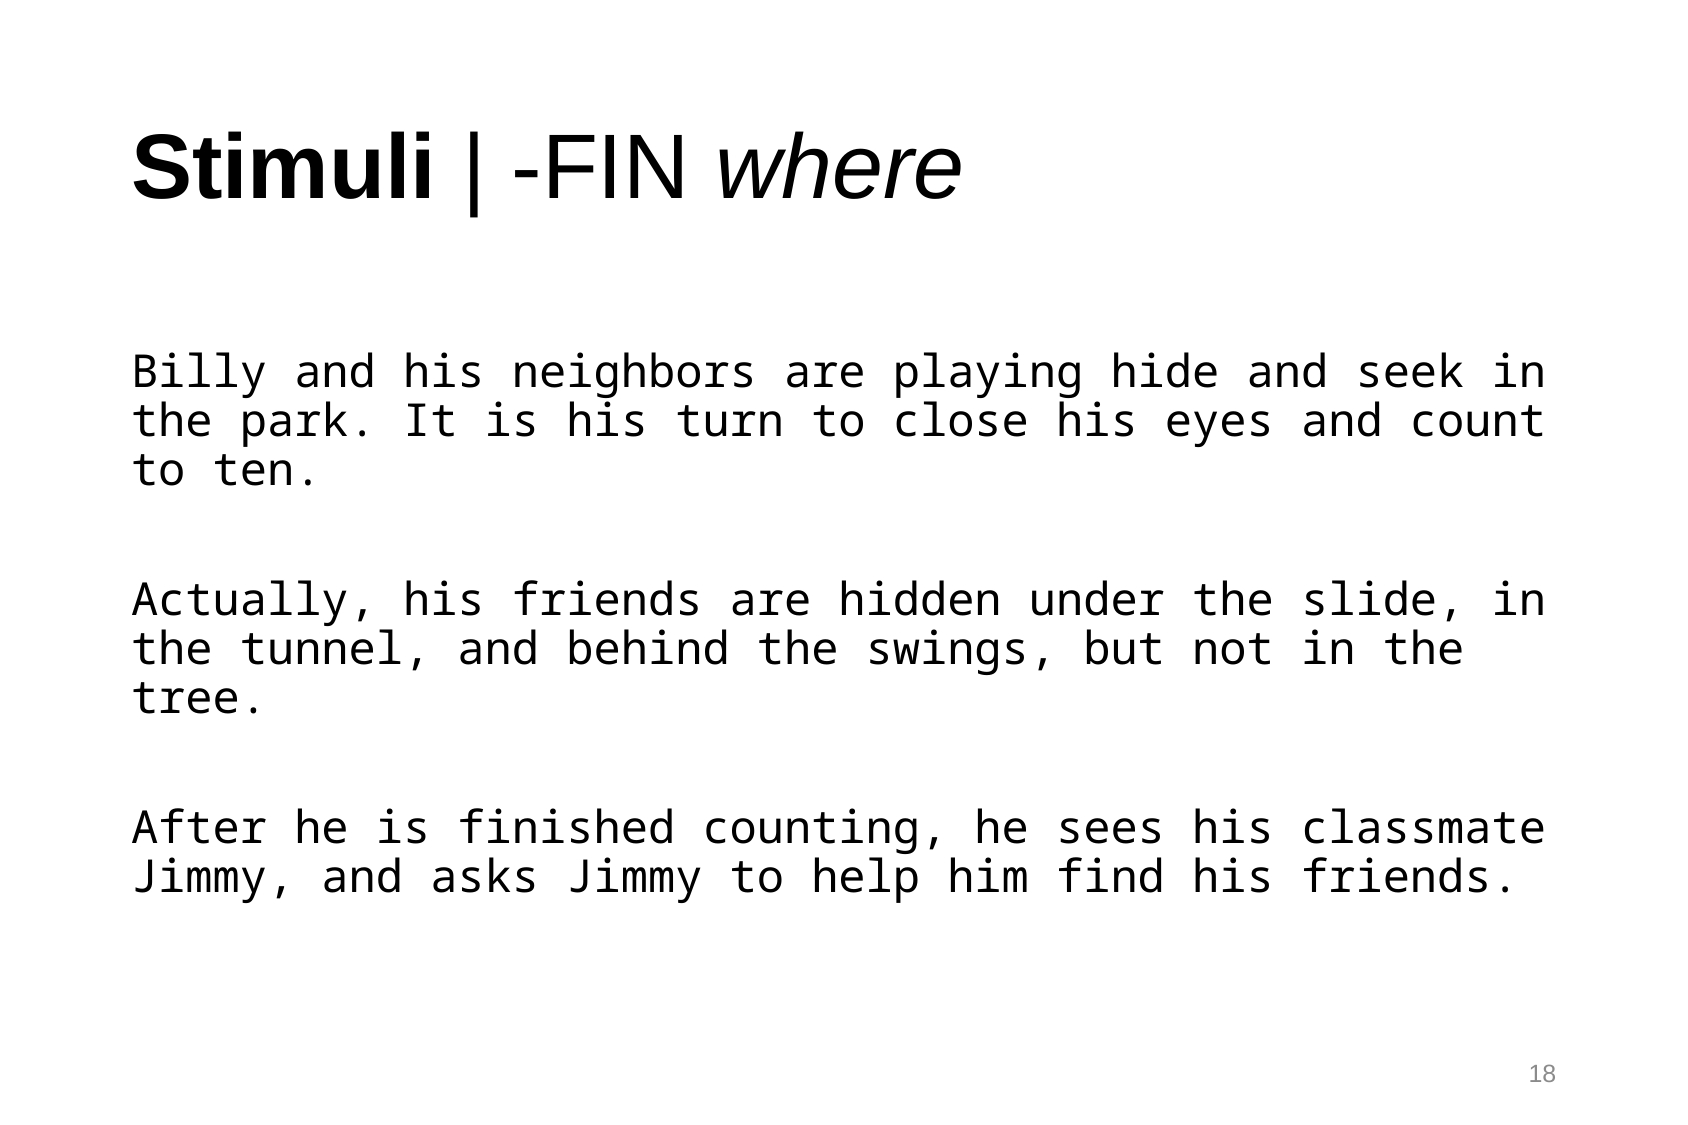

# Stimuli | -FIN where
Billy and his neighbors are playing hide and seek in the park. It is his turn to close his eyes and count to ten.

Actually, his friends are hidden under the slide, in the tunnel, and behind the swings, but not in the tree.

After he is finished counting, he sees his classmate Jimmy, and asks Jimmy to help him find his friends.
18